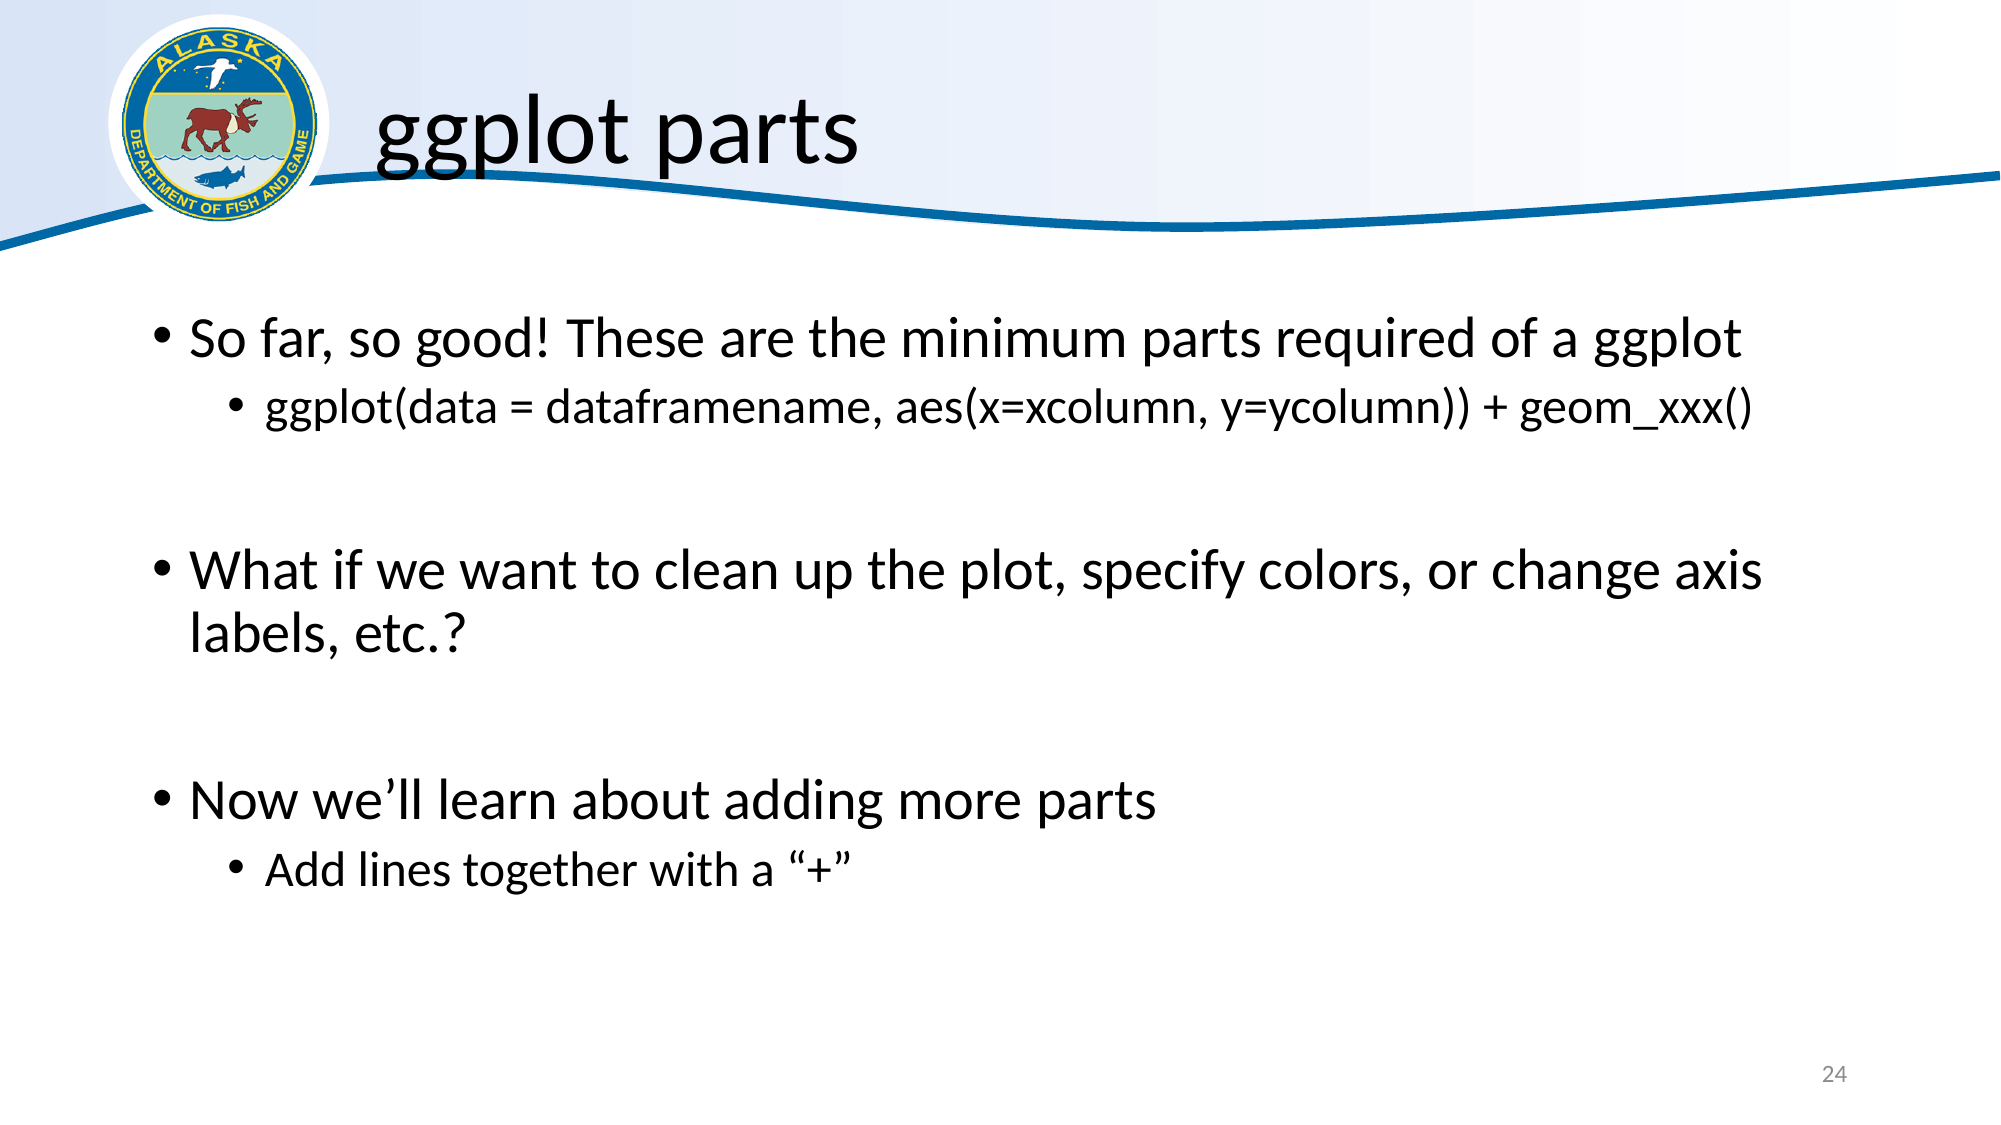

# ggplot parts
So far, so good! These are the minimum parts required of a ggplot
ggplot(data = dataframename, aes(x=xcolumn, y=ycolumn)) + geom_xxx()

What if we want to clean up the plot, specify colors, or change axis labels, etc.?

Now we’ll learn about adding more parts
Add lines together with a “+”

24